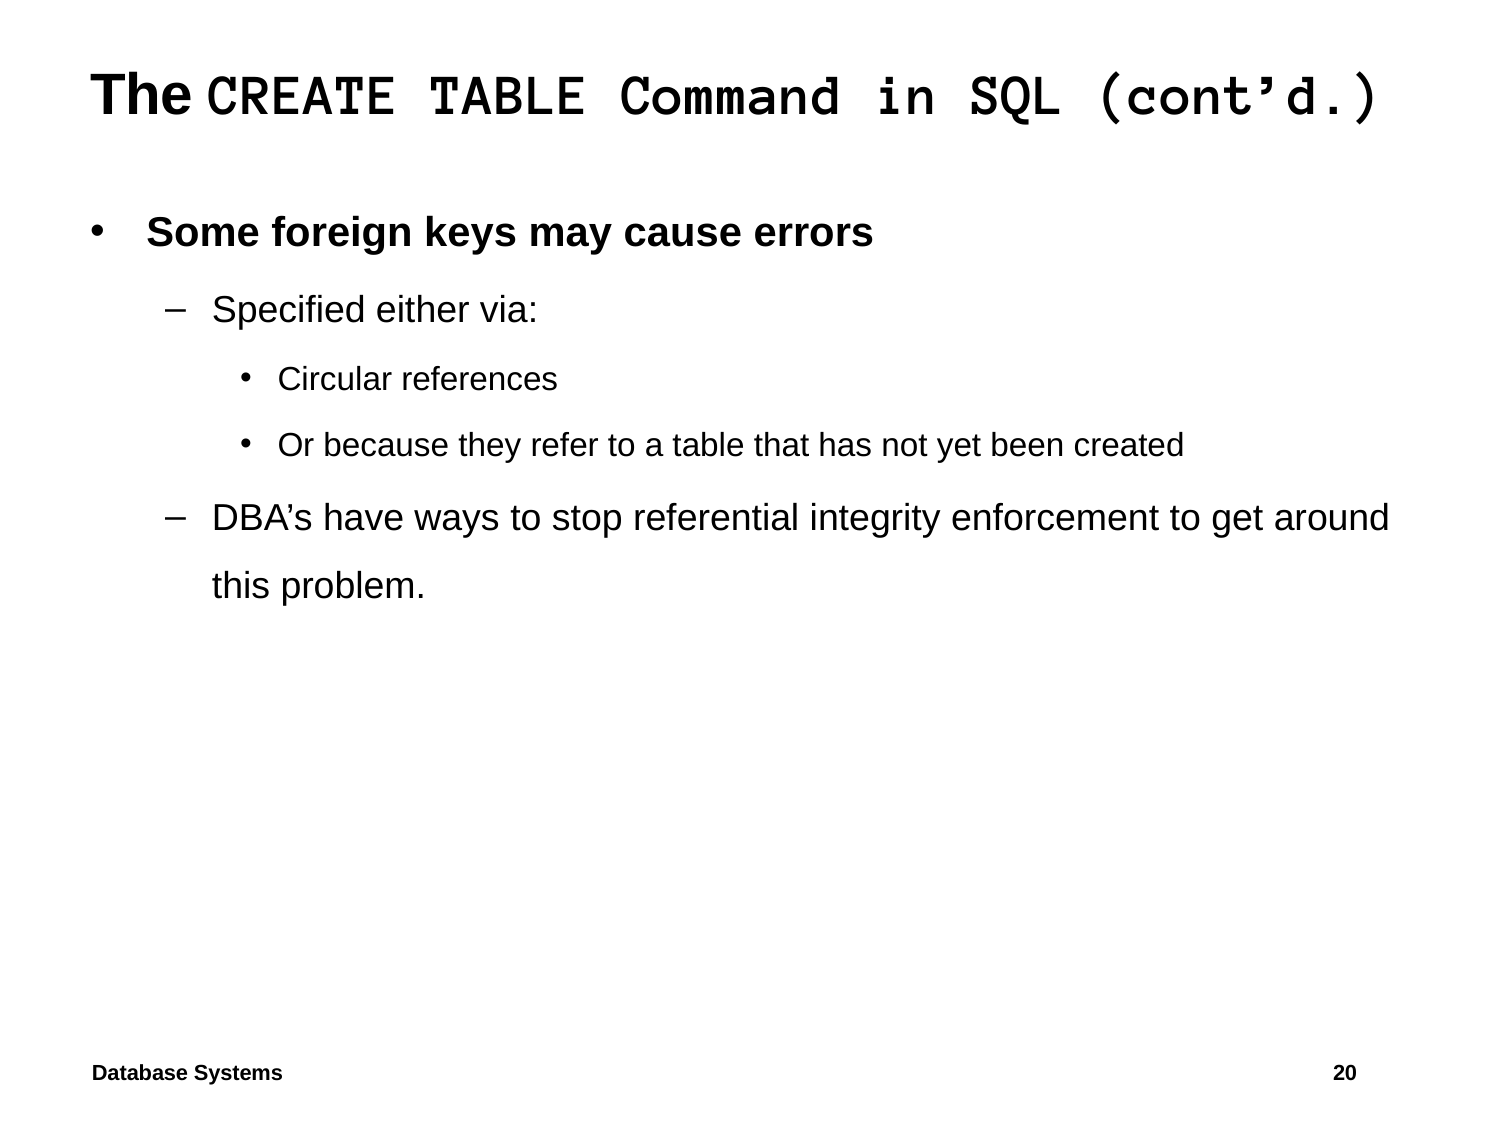

# The CREATE TABLE Command in SQL (cont’d.)
Some foreign keys may cause errors
Specified either via:
Circular references
Or because they refer to a table that has not yet been created
DBA’s have ways to stop referential integrity enforcement to get around this problem.